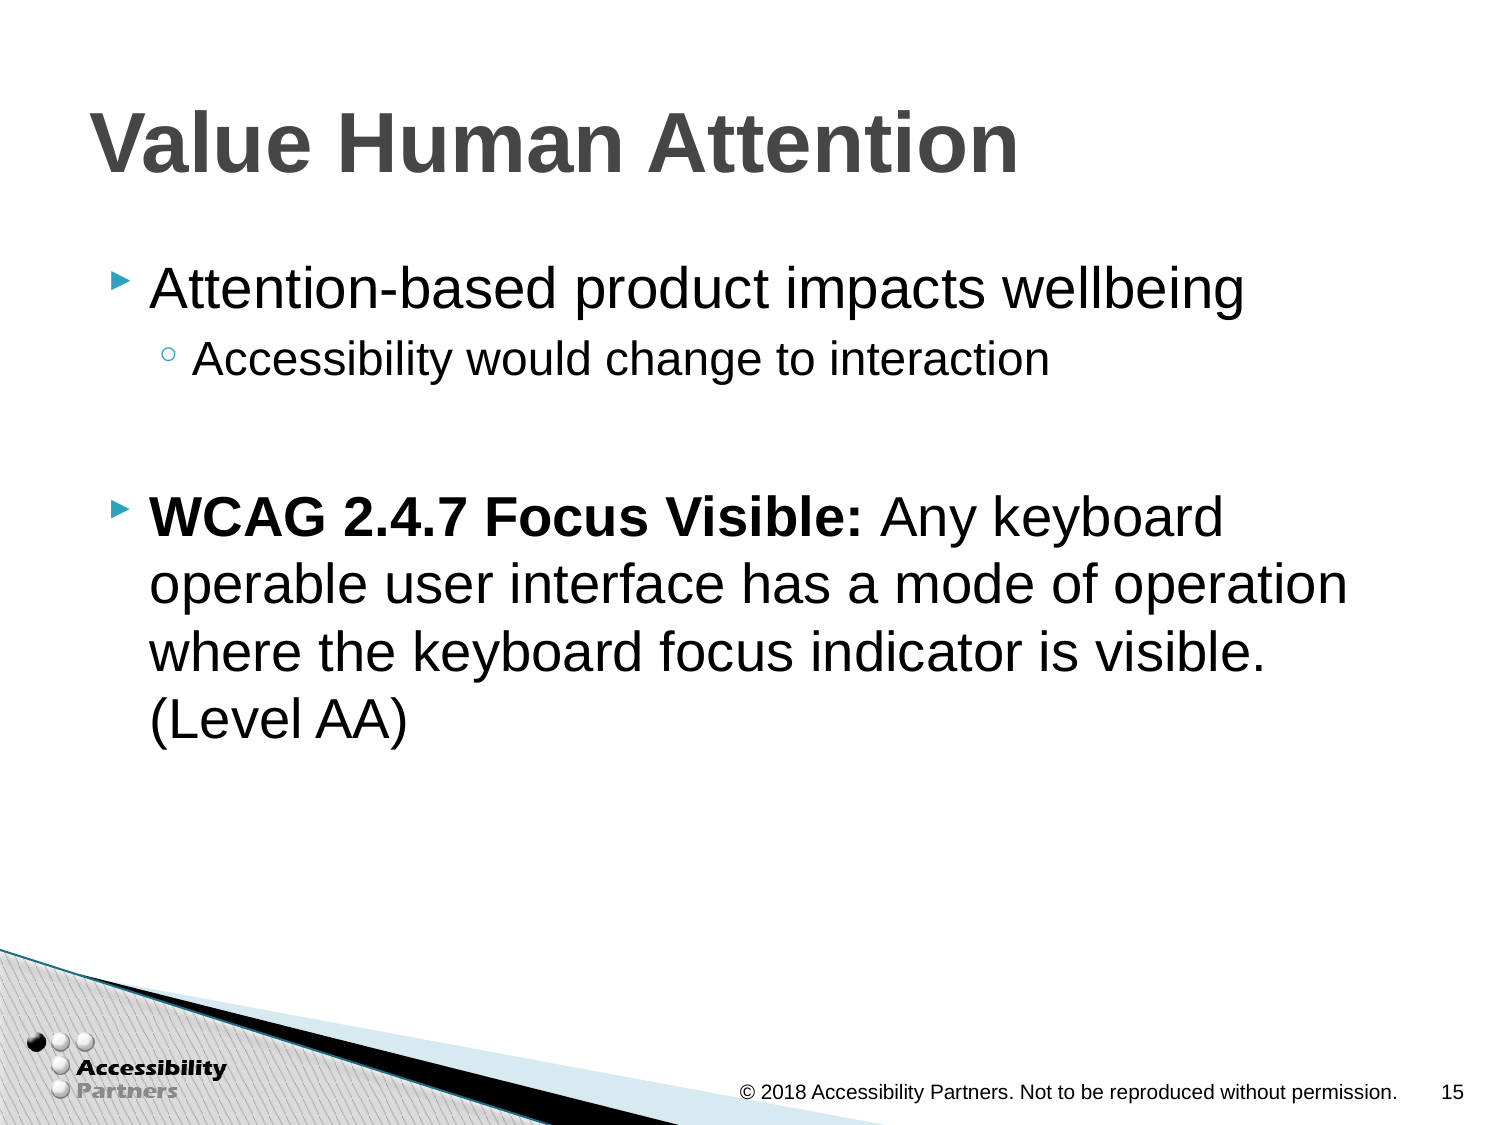

# Value Human Attention
Attention-based product impacts wellbeing
Accessibility would change to interaction

WCAG 2.4.7 Focus Visible: Any keyboard operable user interface has a mode of operation where the keyboard focus indicator is visible. (Level AA)

© 2018 Accessibility Partners. Not to be reproduced without permission.
15